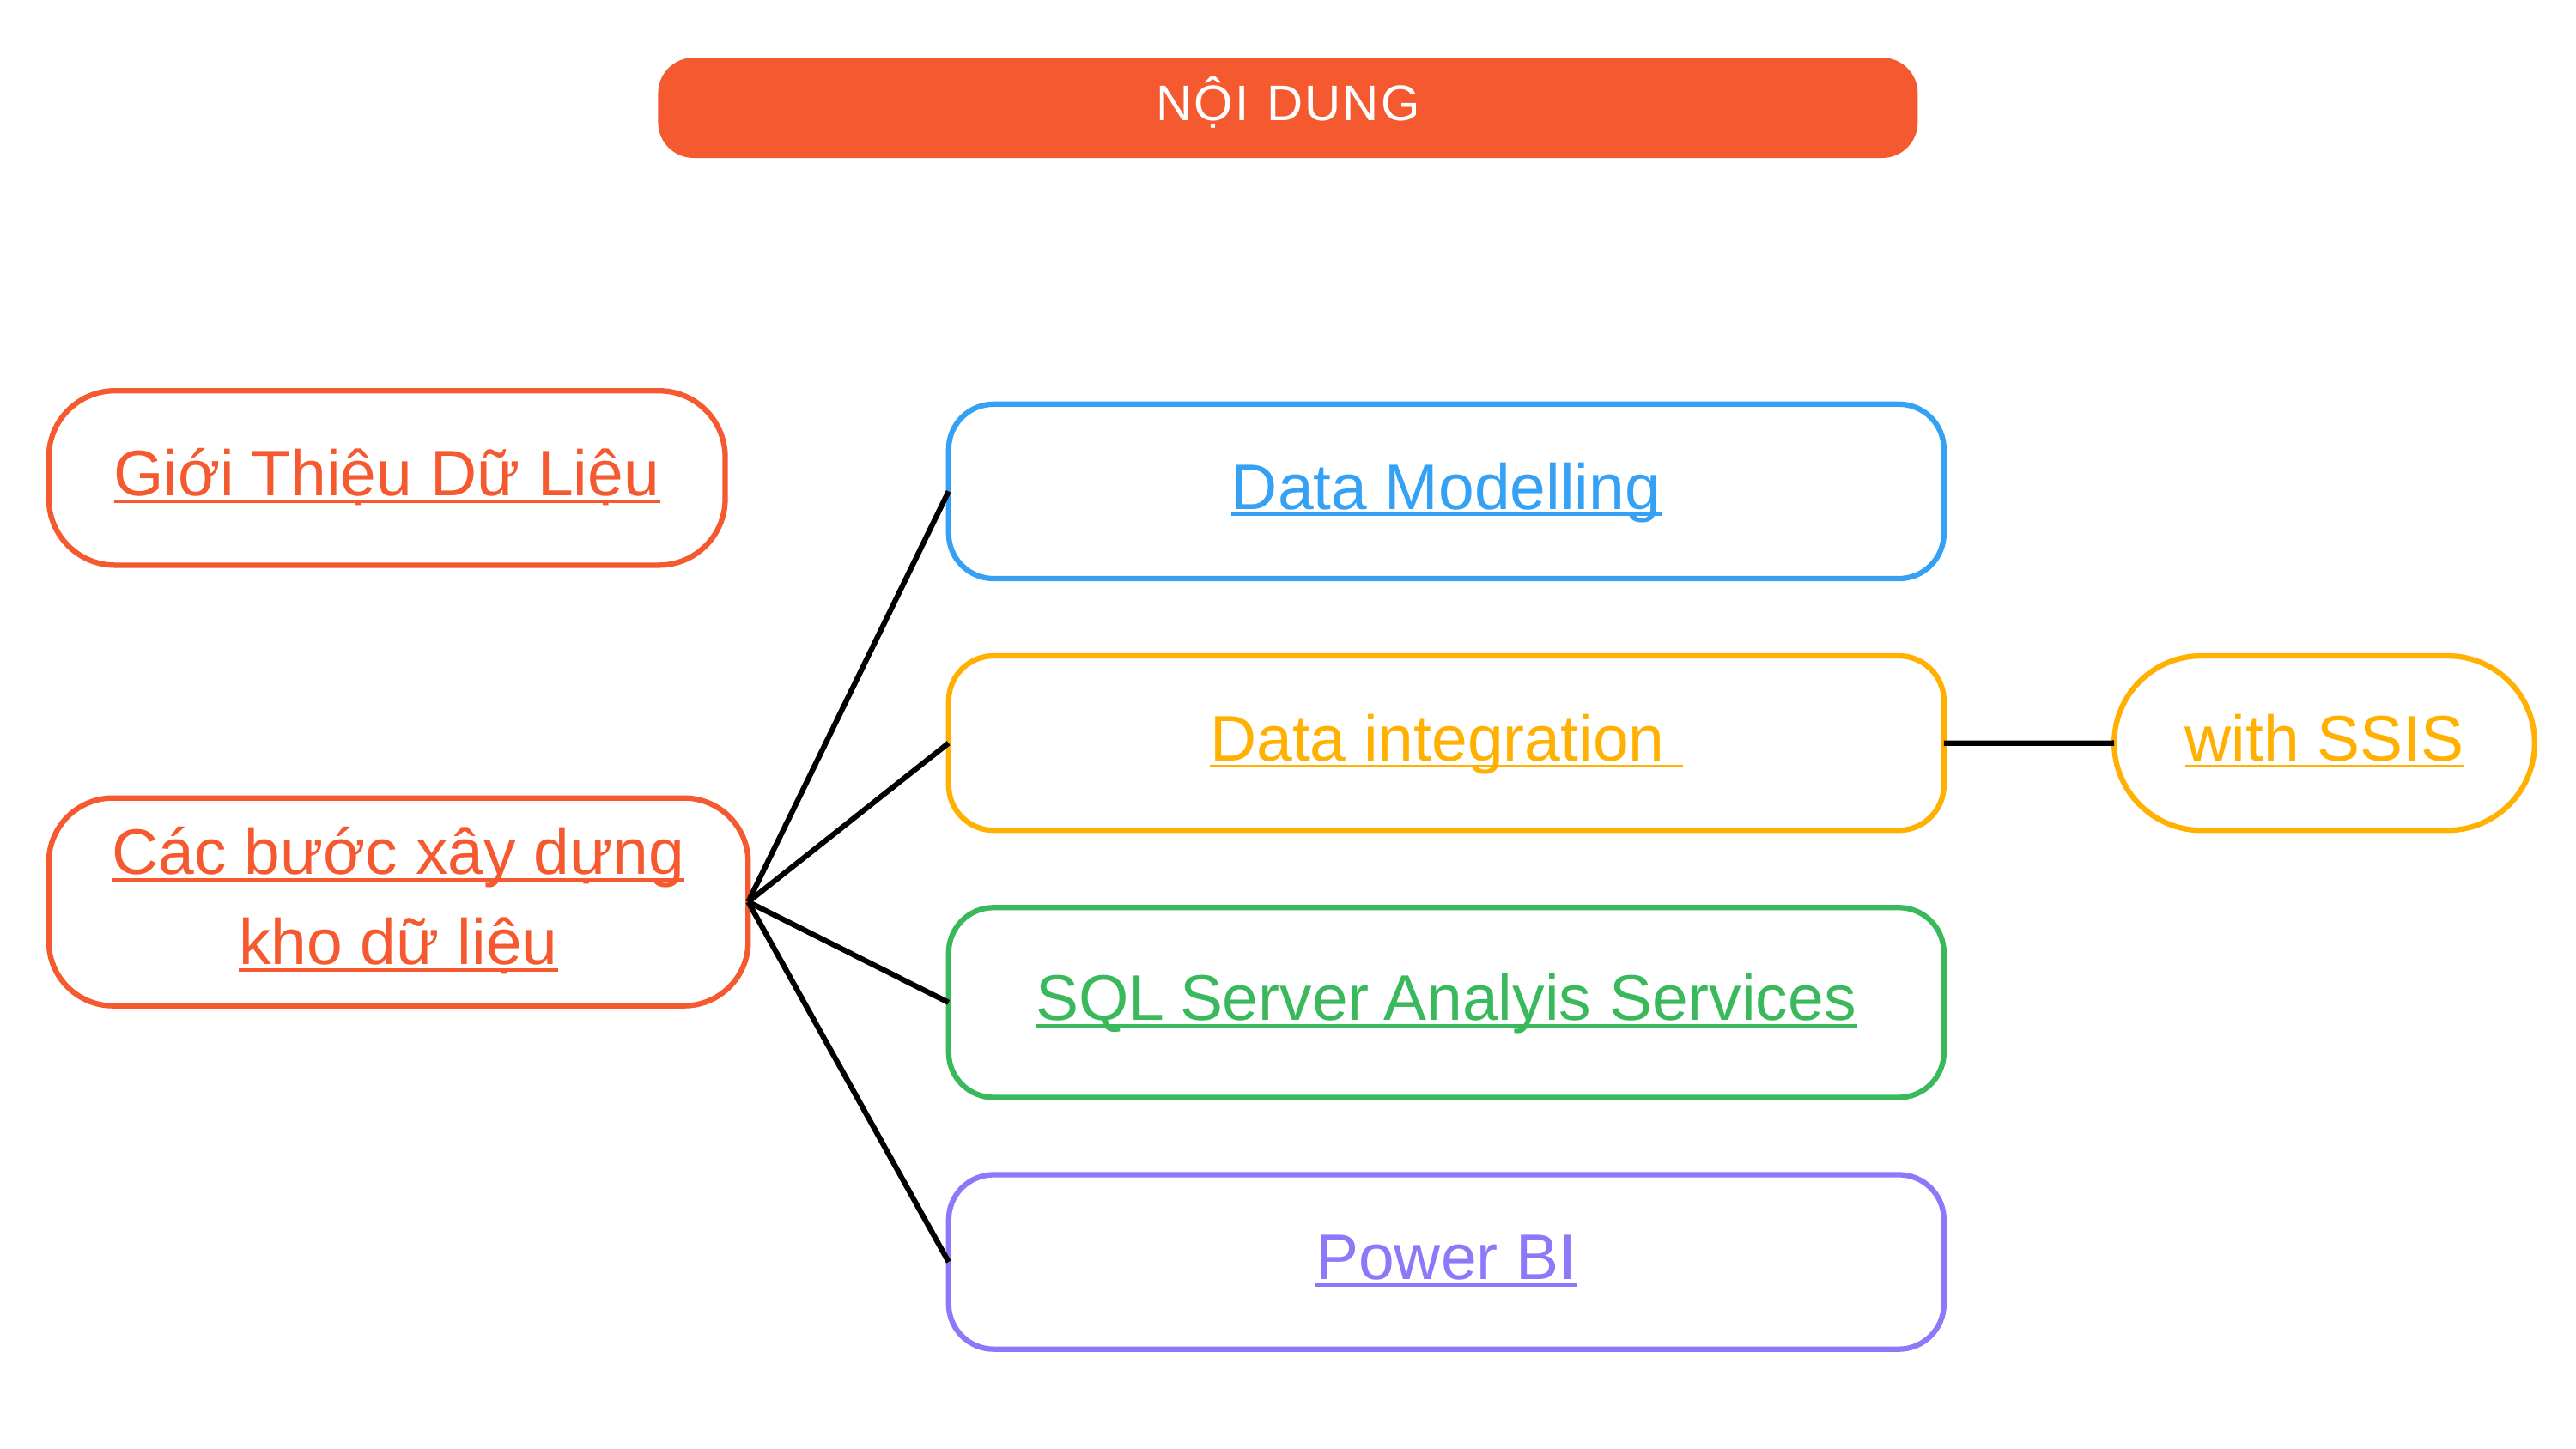

NỘI DUNG

Giới Thiệu Dữ Liệu

Data Modelling

Data integration

with SSIS

Các bước xây dựng kho dữ liệu

SQL Server Analyis Services

Power BI